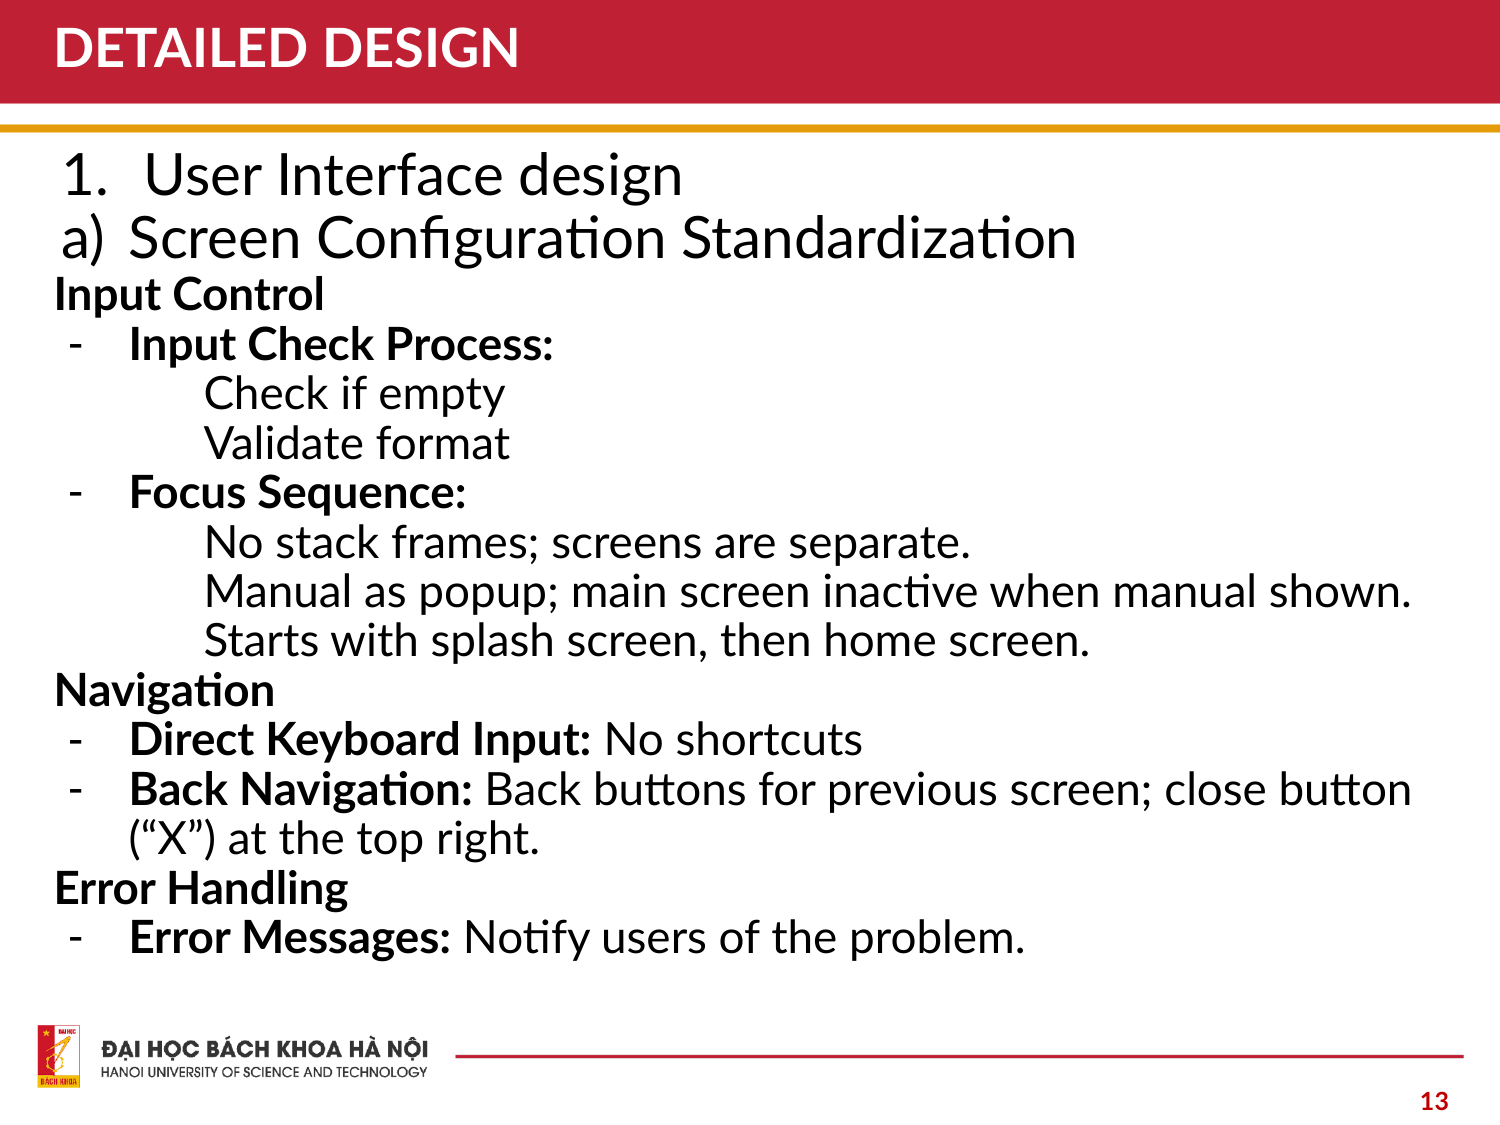

# DETAILED DESIGN
 User Interface design
Screen Configuration Standardization
Input Control
Input Check Process:
Check if empty
Validate format
Focus Sequence:
No stack frames; screens are separate.
Manual as popup; main screen inactive when manual shown.
Starts with splash screen, then home screen.
Navigation
Direct Keyboard Input: No shortcuts
Back Navigation: Back buttons for previous screen; close button (“X”) at the top right.
Error Handling
Error Messages: Notify users of the problem.

13